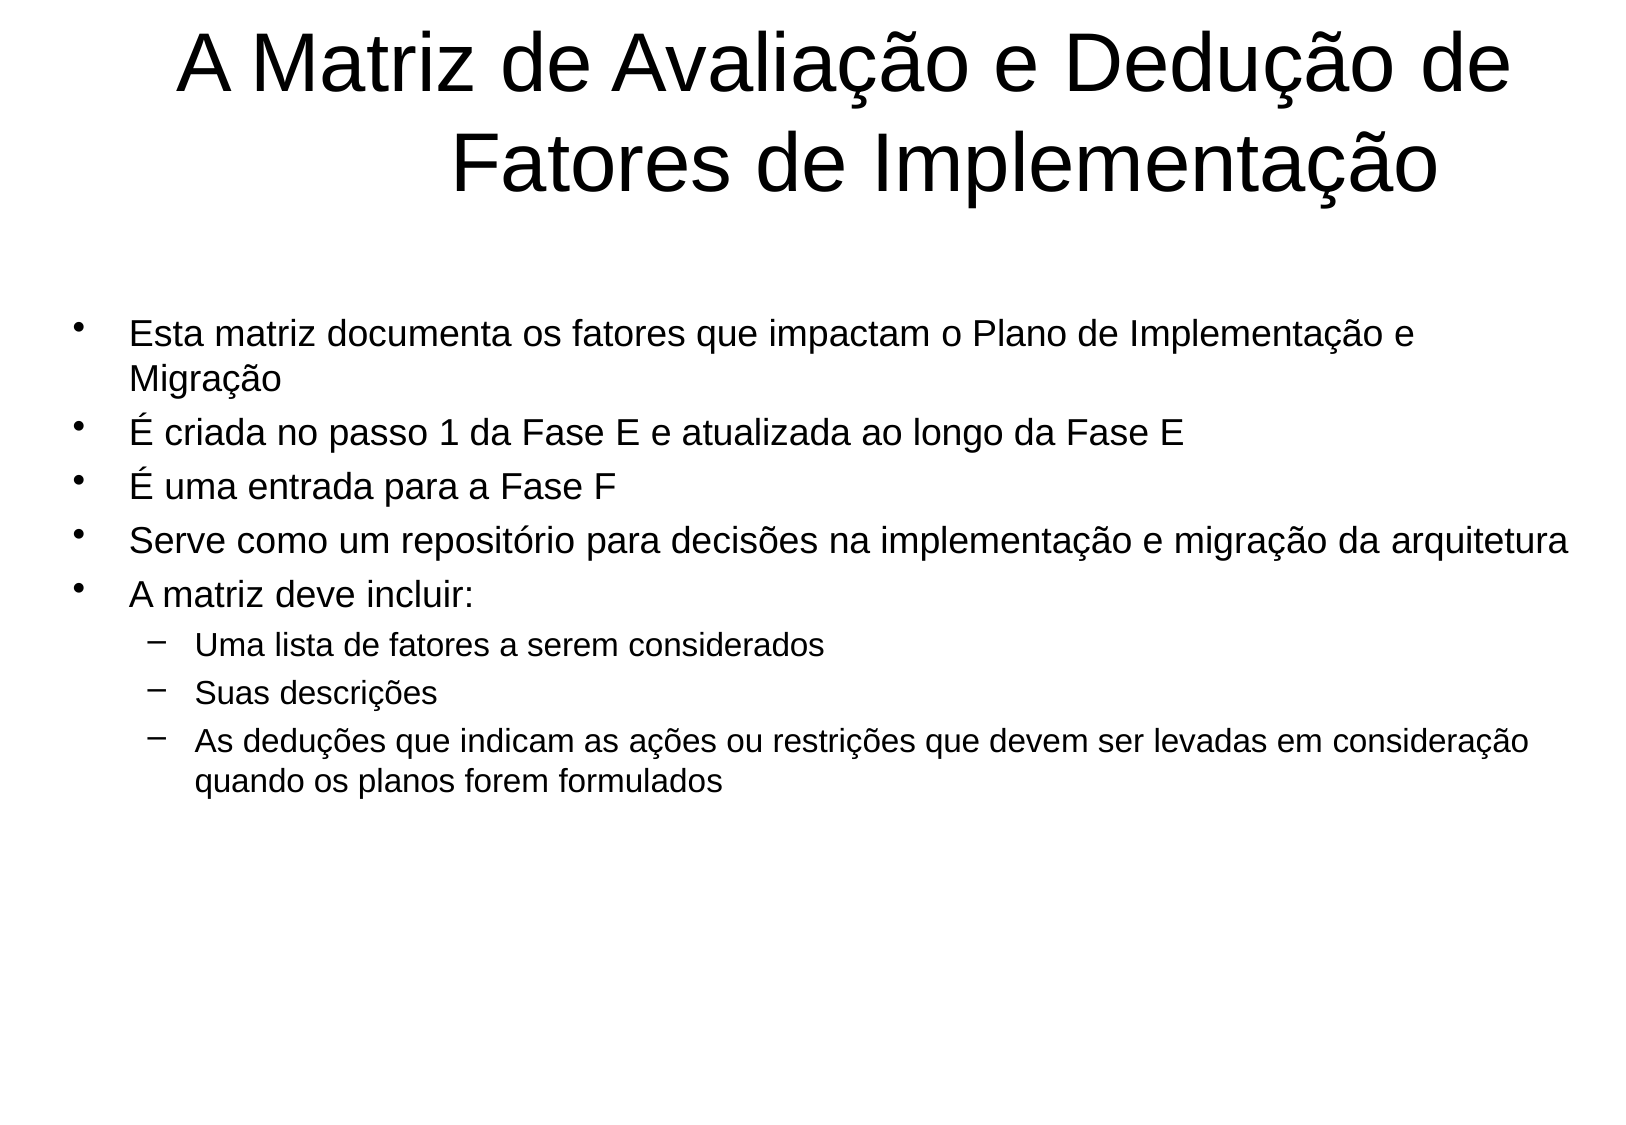

# A Matriz de Avaliação e Dedução de  Fatores de Implementação
Esta matriz documenta os fatores que impactam o Plano de Implementação e
Migração
É criada no passo 1 da Fase E e atualizada ao longo da Fase E
É uma entrada para a Fase F
Serve como um repositório para decisões na implementação e migração da arquitetura
A matriz deve incluir:
Uma lista de fatores a serem considerados
Suas descrições
As deduções que indicam as ações ou restrições que devem ser levadas em consideração
quando os planos forem formulados